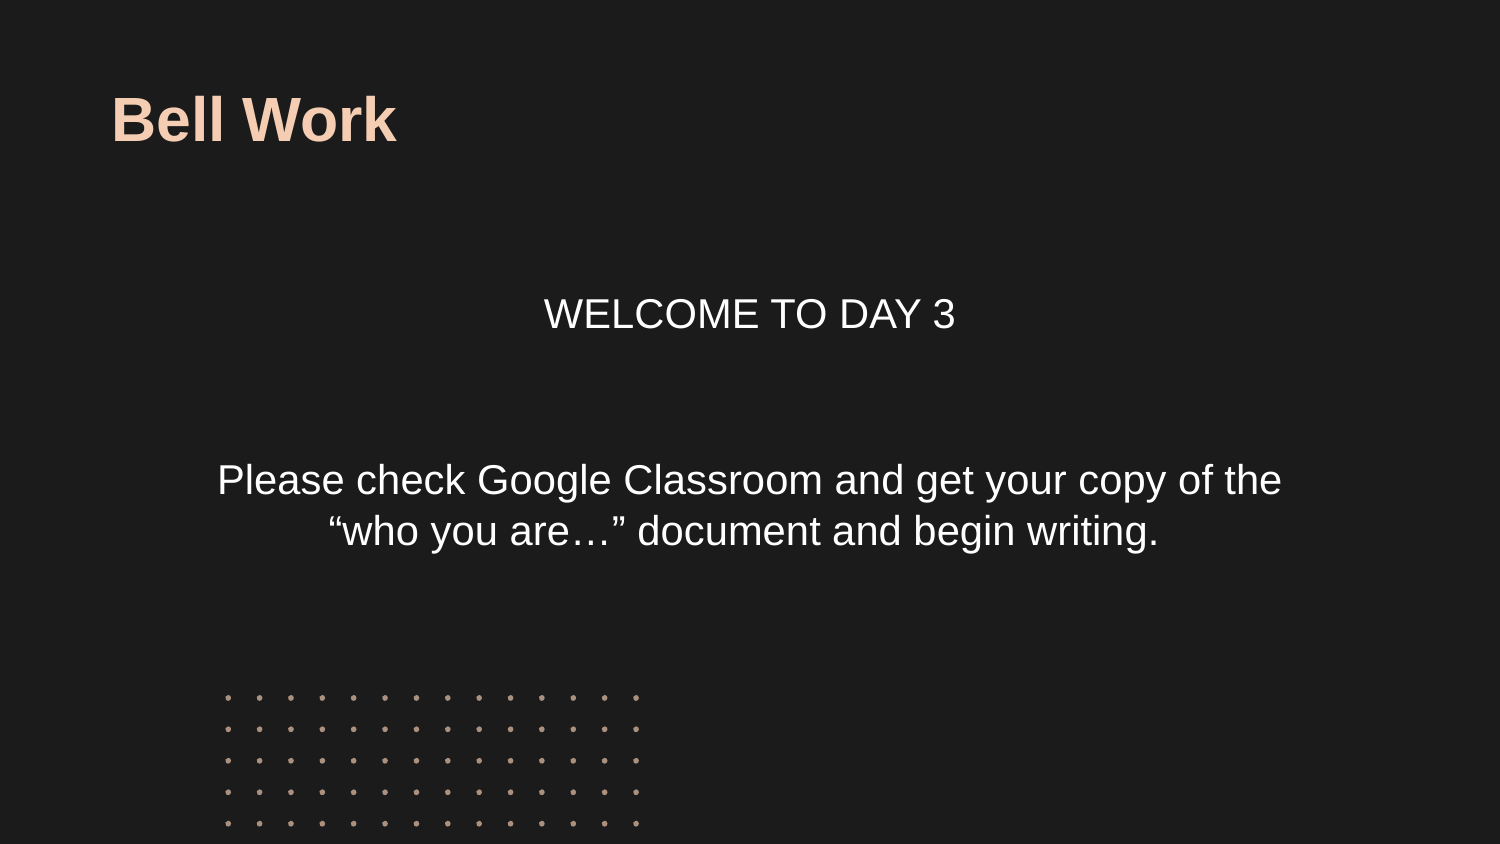

# Bell Work

WELCOME TO DAY 3

Please check Google Classroom and get your copy of the “who you are…” document and begin writing.